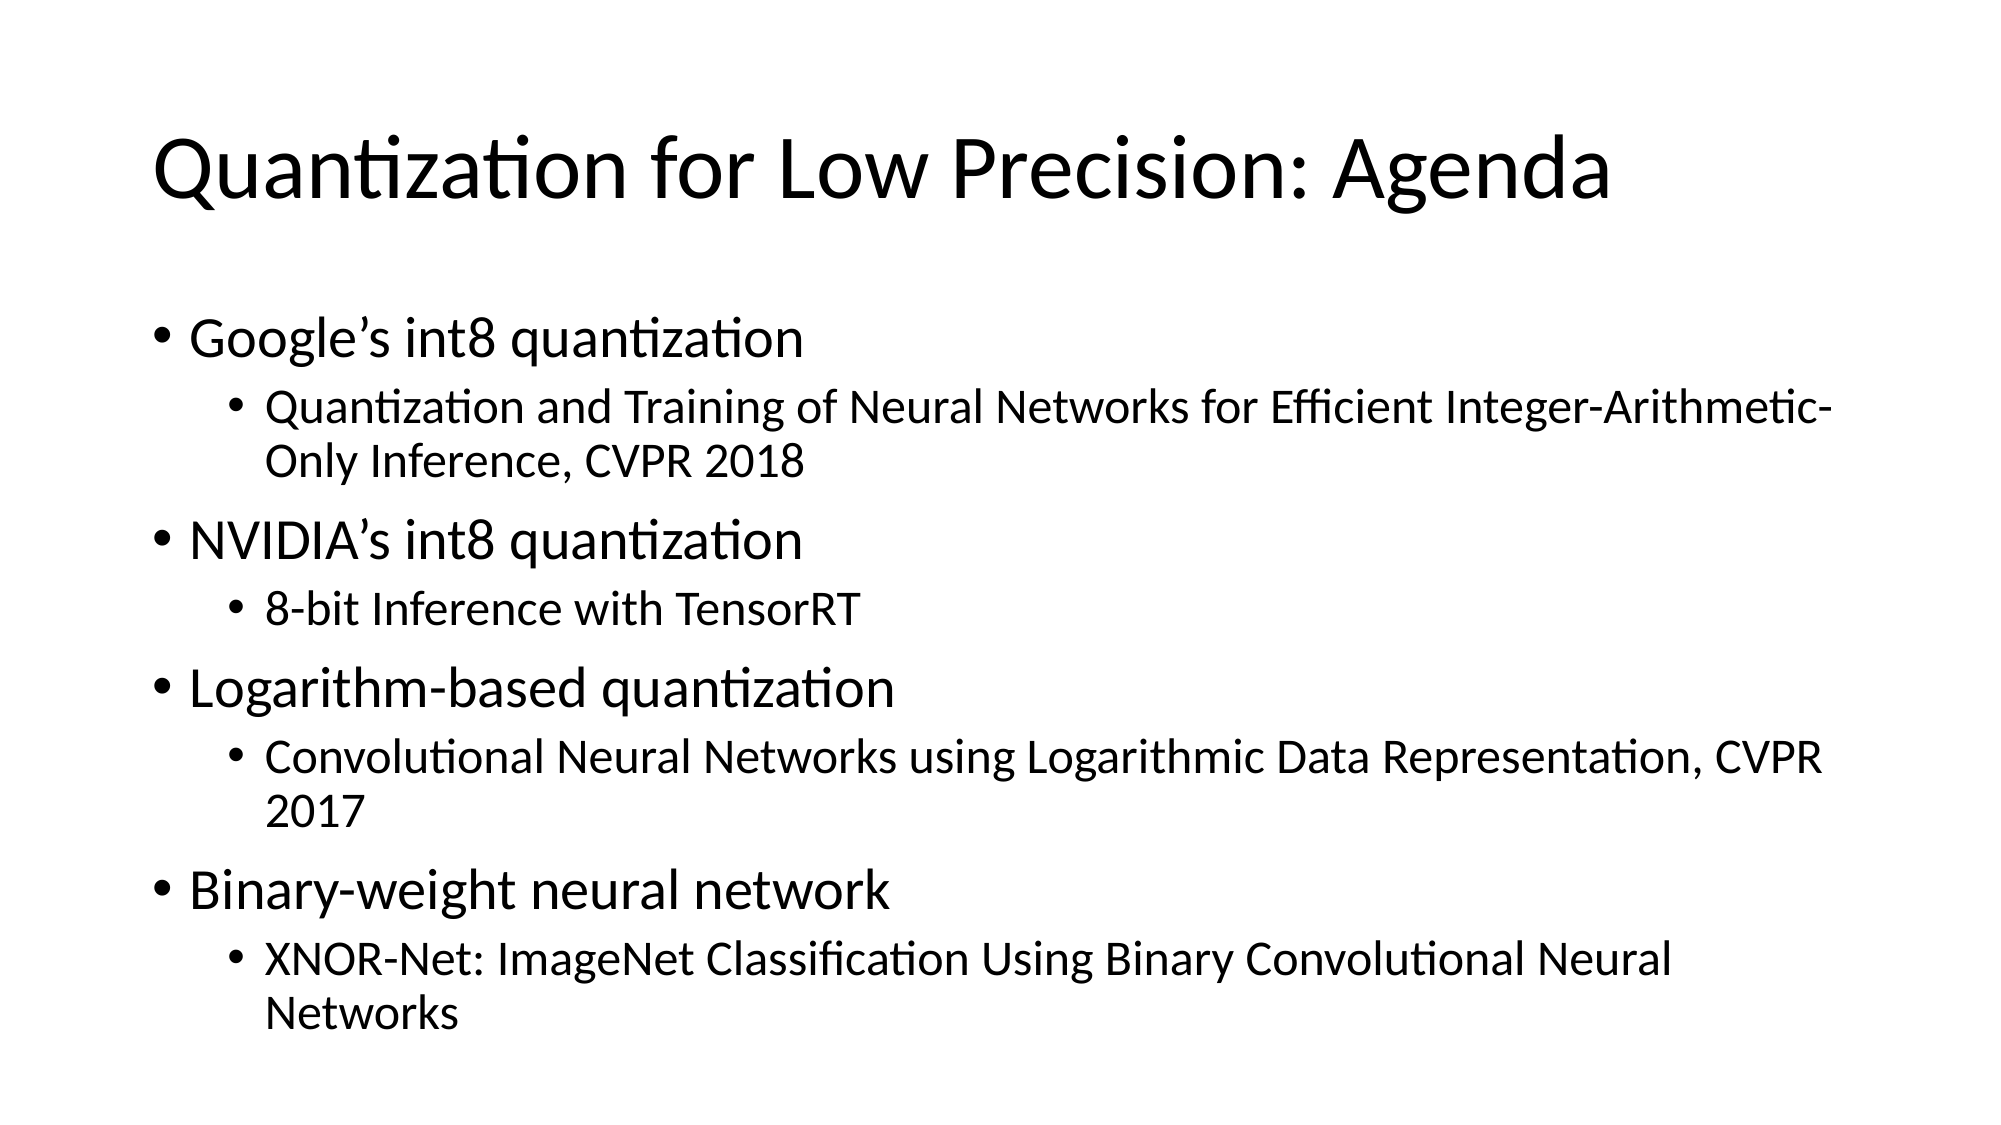

# Quantization for Low Precision: Agenda
Google’s int8 quantization
Quantization and Training of Neural Networks for Efficient Integer-Arithmetic-Only Inference, CVPR 2018
NVIDIA’s int8 quantization
8-bit Inference with TensorRT
Logarithm-based quantization
Convolutional Neural Networks using Logarithmic Data Representation, CVPR 2017
Binary-weight neural network
XNOR-Net: ImageNet Classification Using Binary Convolutional Neural Networks